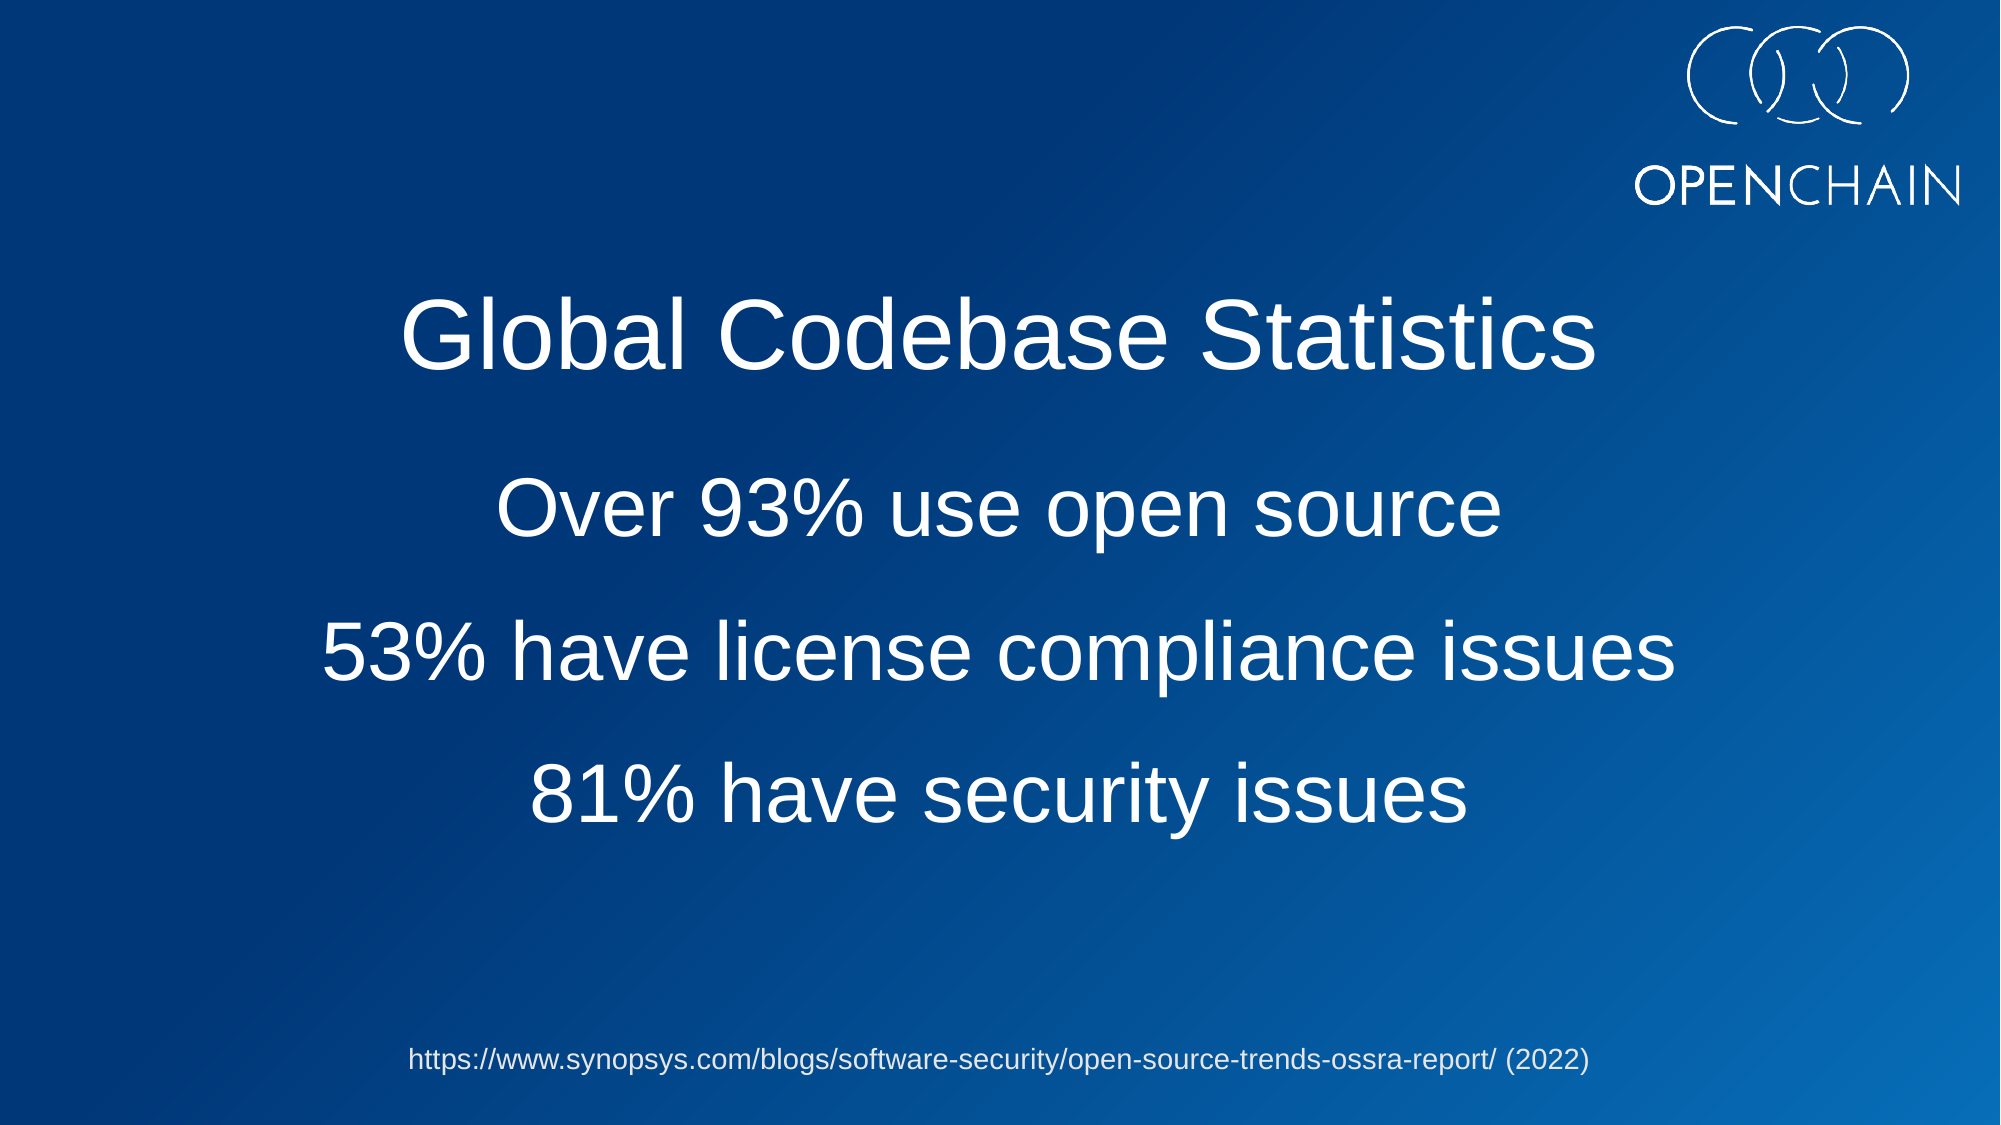

Global Codebase Statistics
Over 93% use open source
53% have license compliance issues
81% have security issues
https://www.synopsys.com/blogs/software-security/open-source-trends-ossra-report/ (2022)